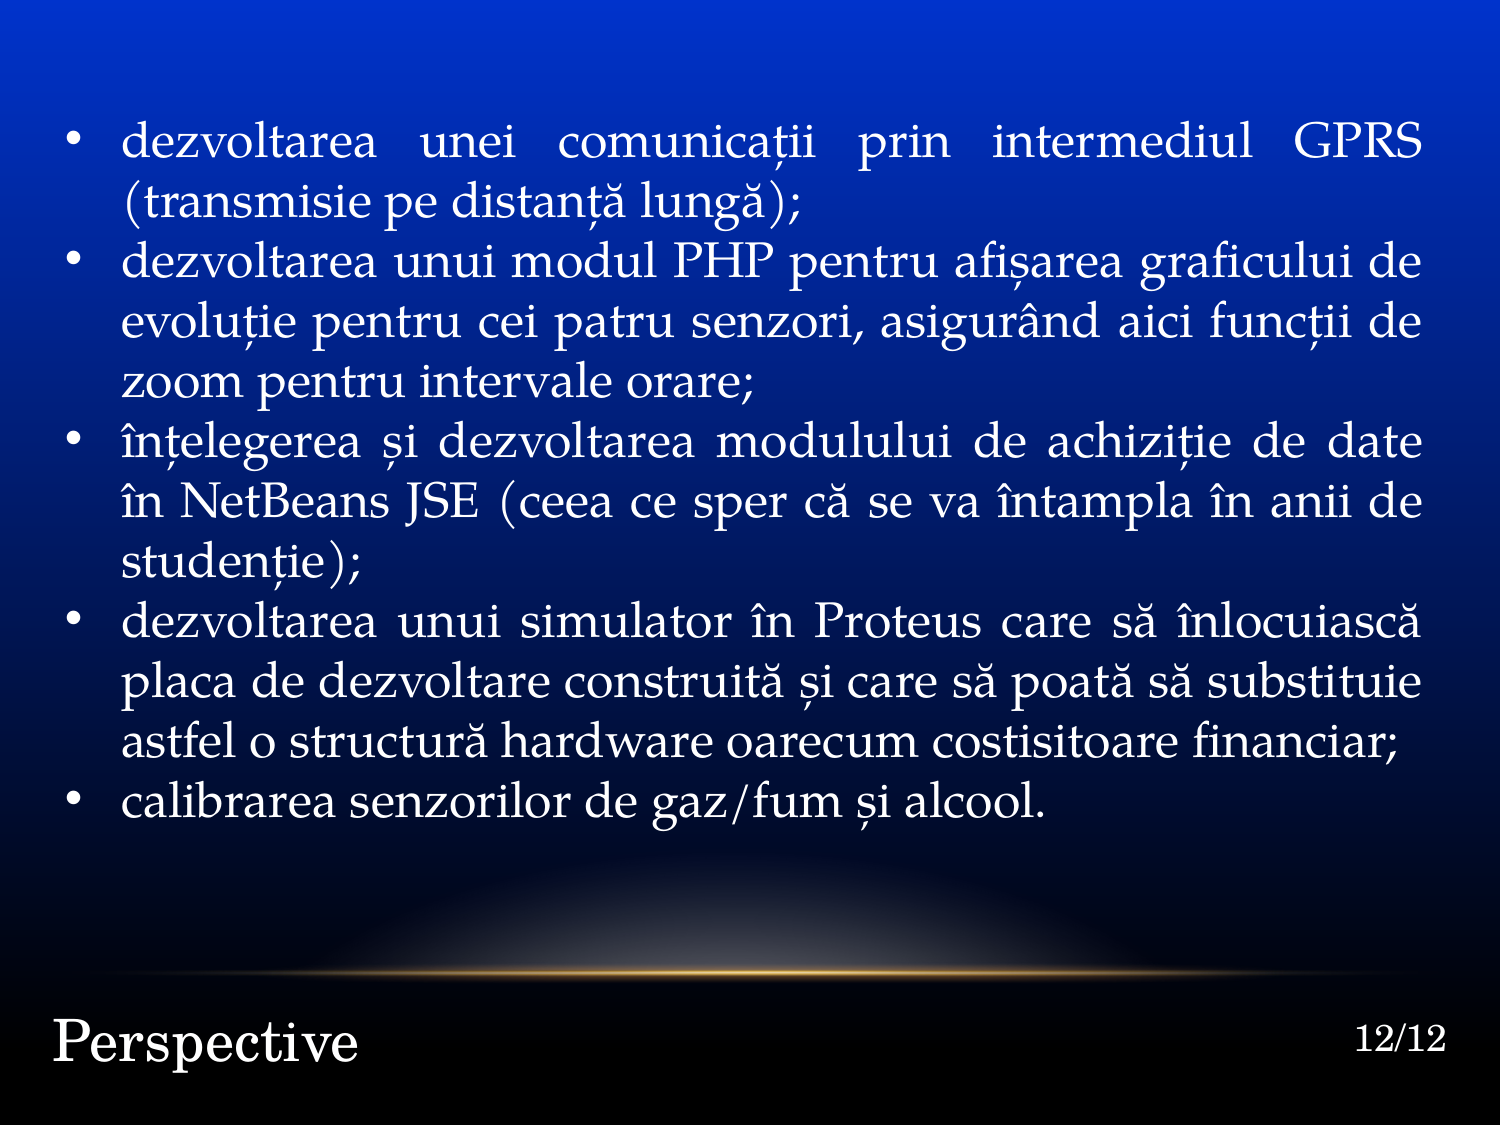

dezvoltarea unei comunicații prin intermediul GPRS (transmisie pe distanță lungă);
dezvoltarea unui modul PHP pentru afișarea graficului de evoluție pentru cei patru senzori, asigurând aici funcții de zoom pentru intervale orare;
înțelegerea și dezvoltarea modulului de achiziție de date în NetBeans JSE (ceea ce sper că se va întampla în anii de studenție);
dezvoltarea unui simulator în Proteus care să înlocuiască placa de dezvoltare construită și care să poată să substituie astfel o structură hardware oarecum costisitoare financiar;
calibrarea senzorilor de gaz/fum și alcool.
Perspective
12/12